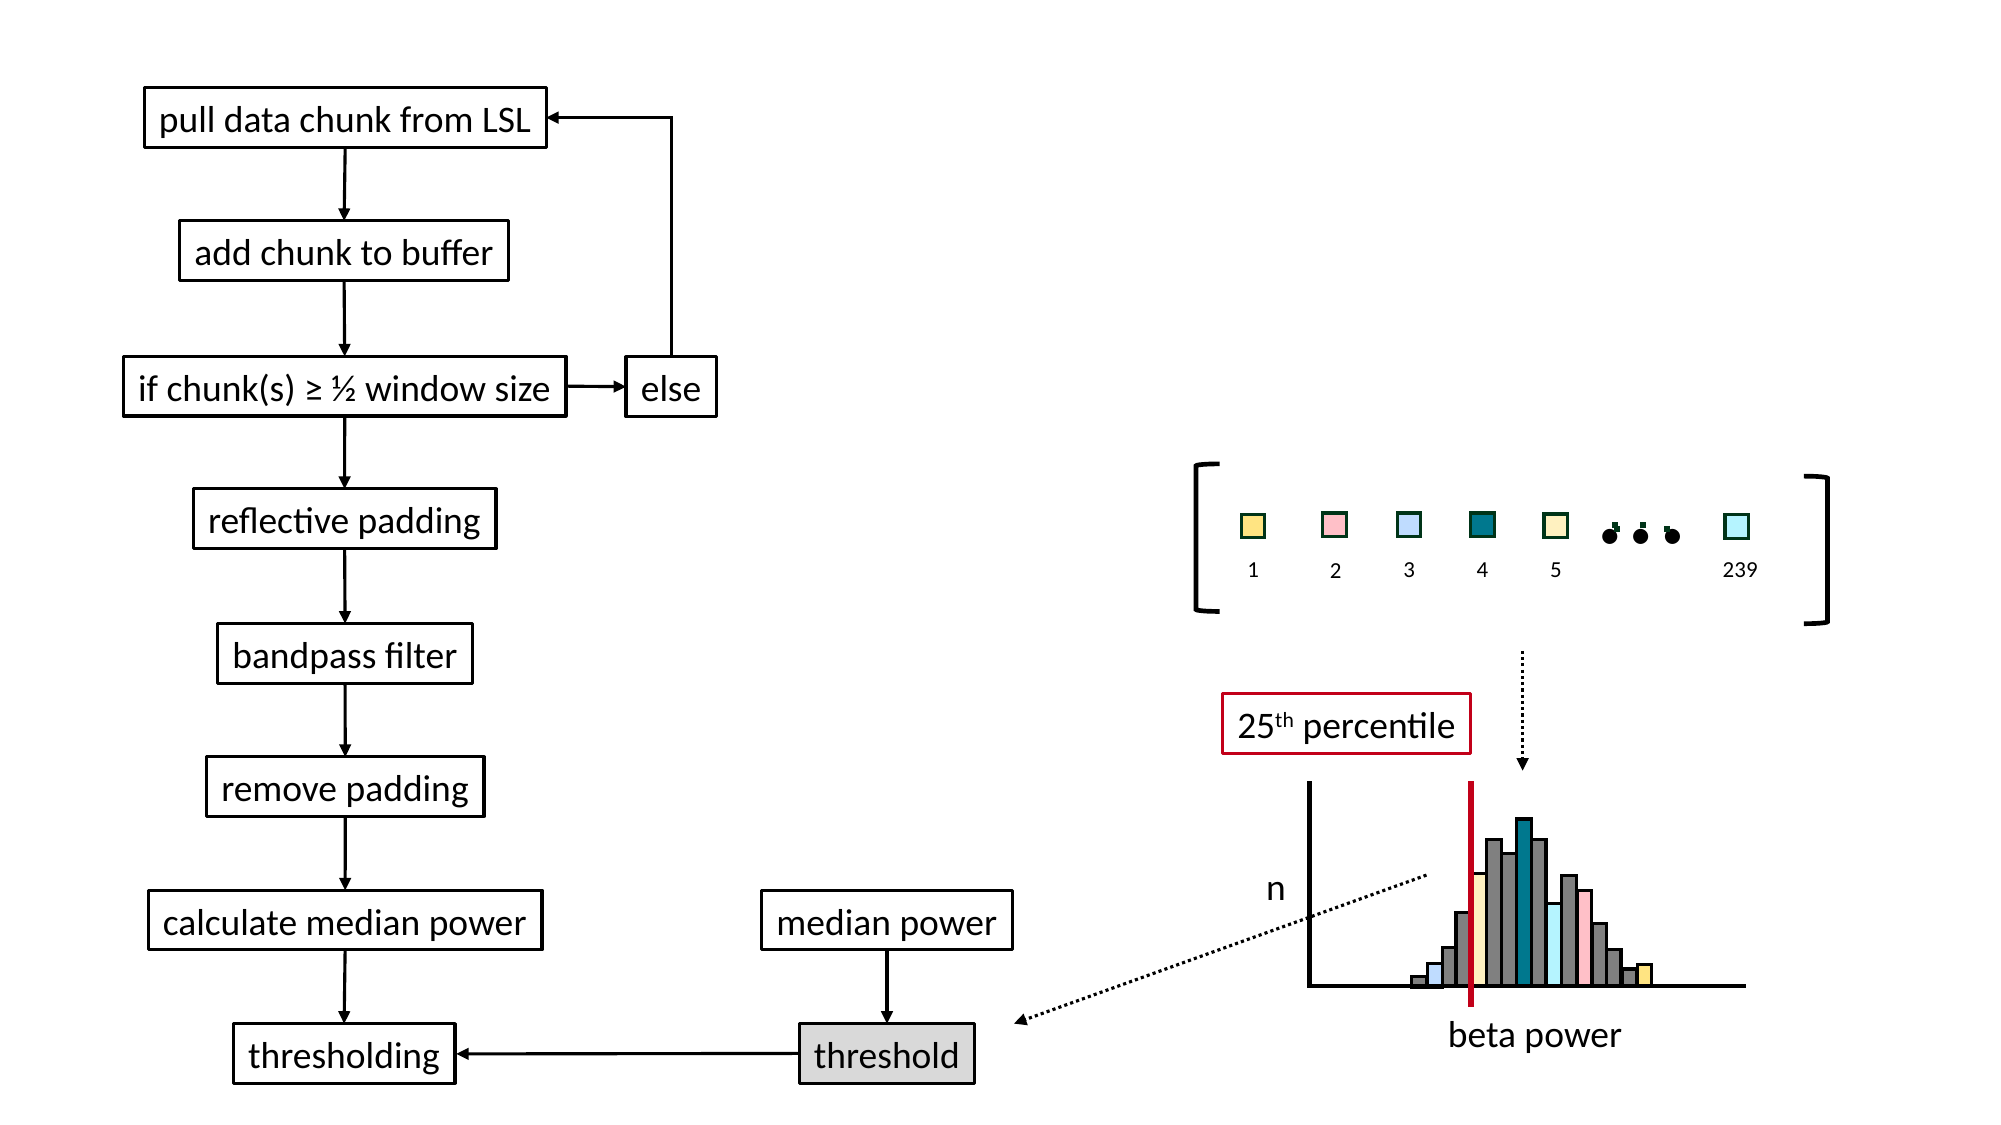

pull data chunk from LSL
add chunk to buffer
if chunk(s) ≥ ½ window size
else
…

reflective padding

1
3
4
5
239
2
bandpass filter
25th percentile
remove padding

n

calculate median power
median power

beta power
threshold
thresholding